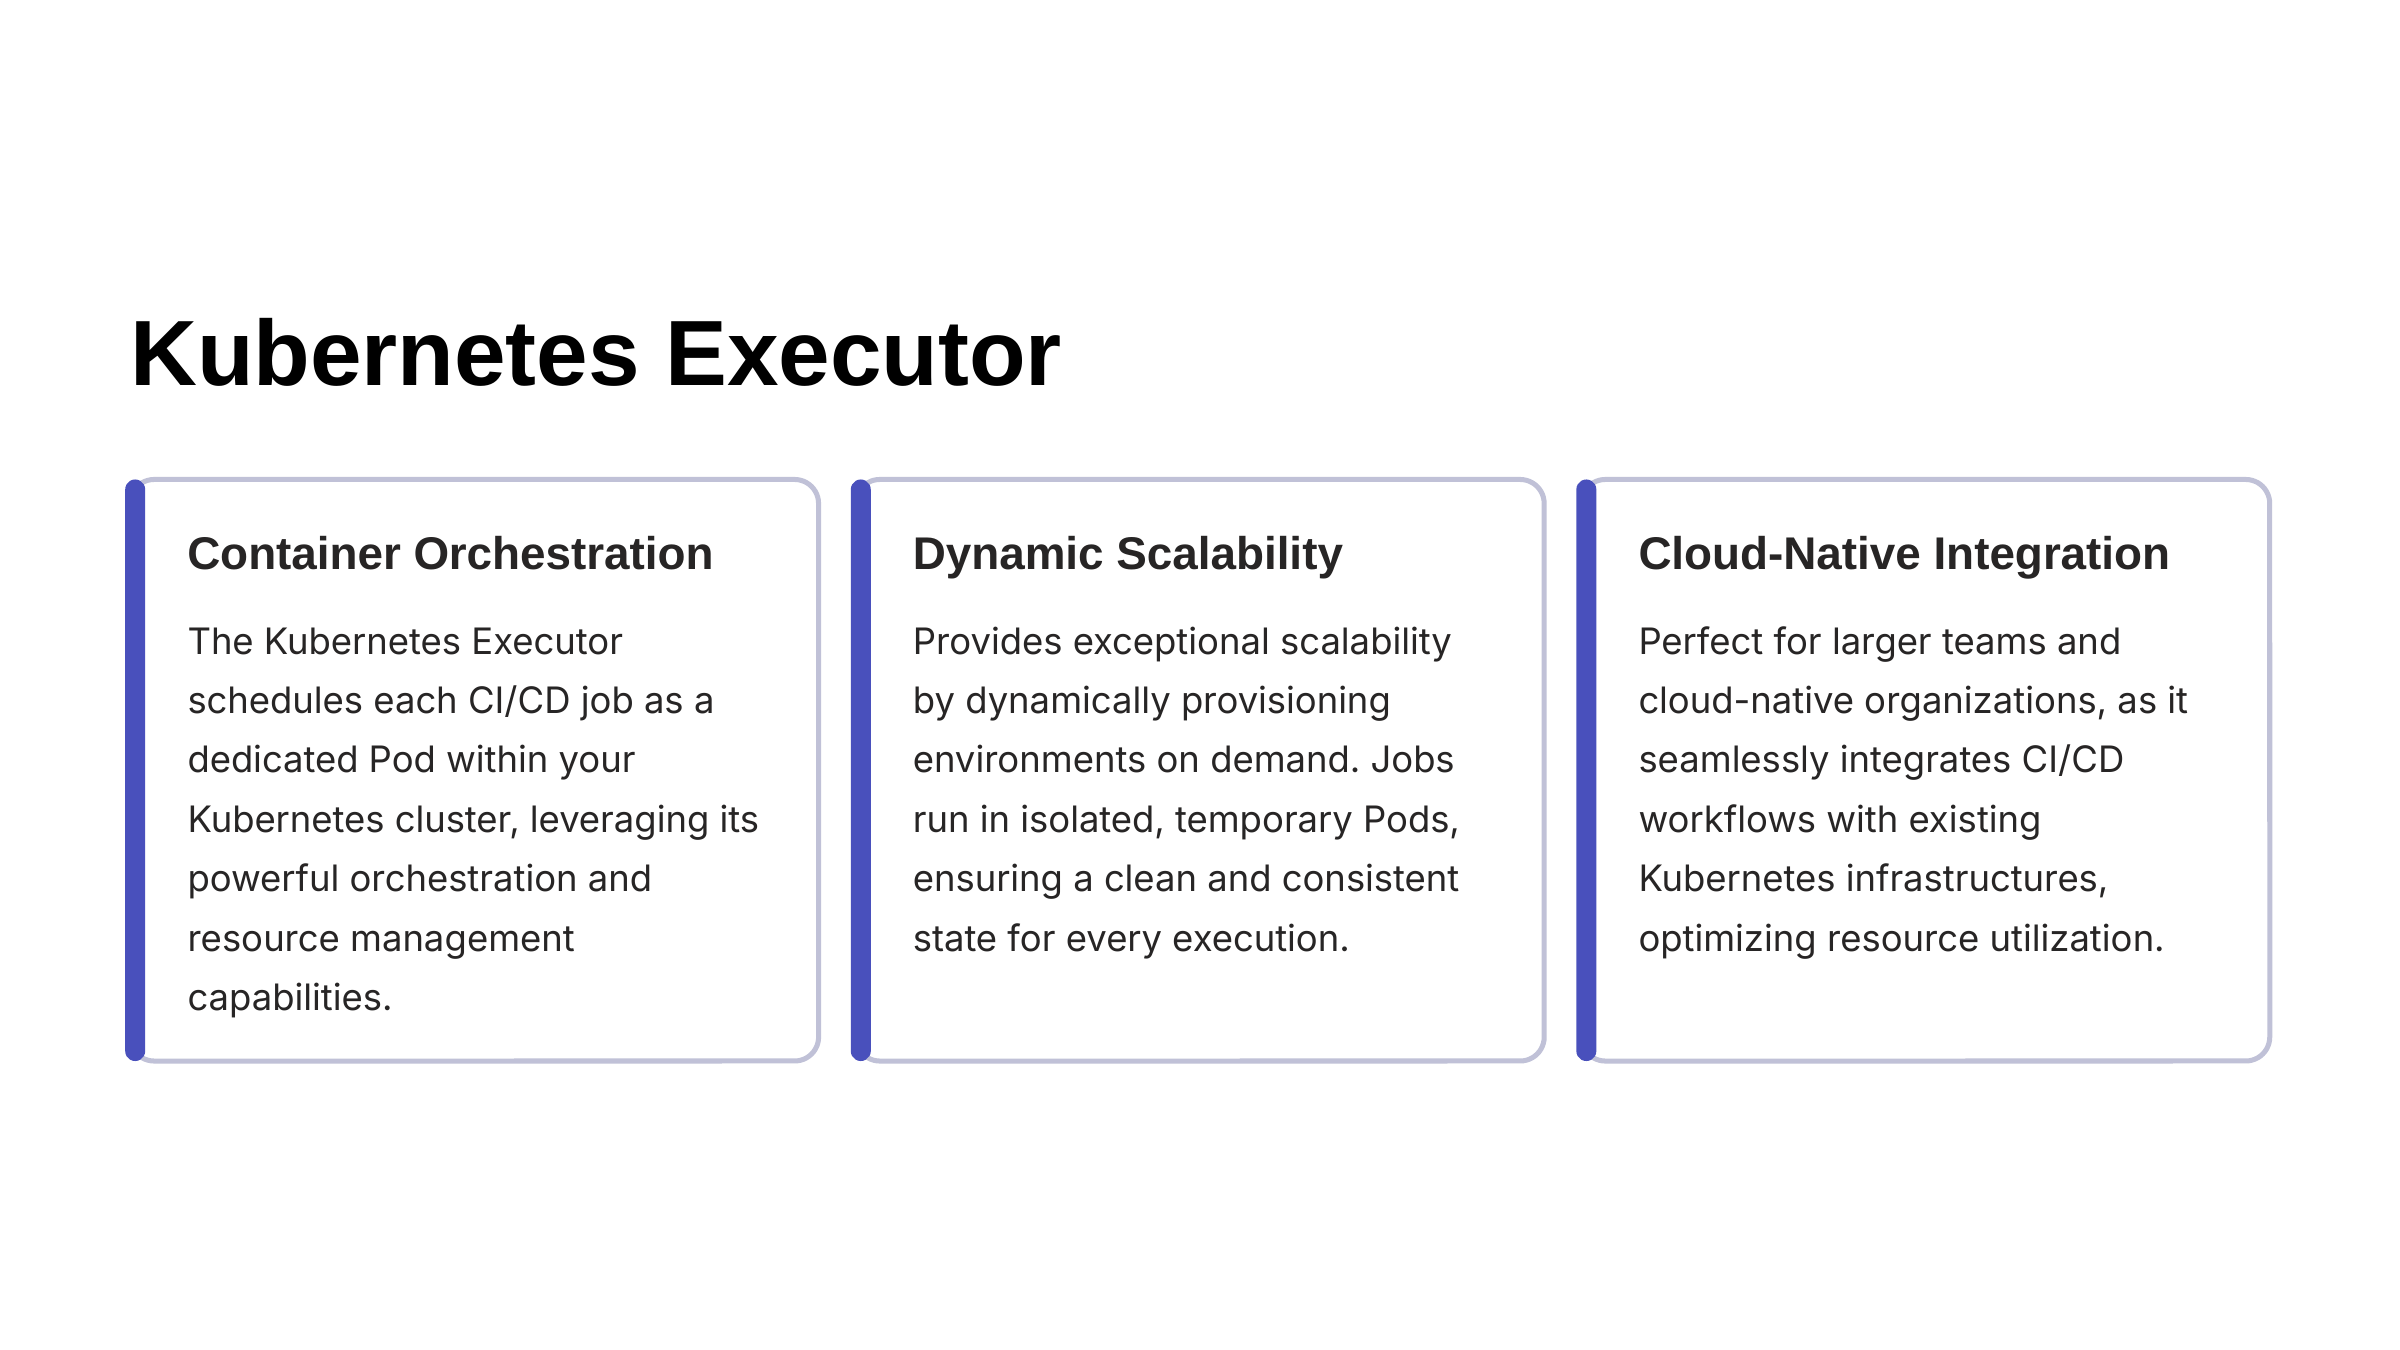

Kubernetes Executor

Container Orchestration
Dynamic Scalability
Cloud-Native Integration
The Kubernetes Executor schedules each CI/CD job as a dedicated Pod within your Kubernetes cluster, leveraging its powerful orchestration and resource management capabilities.
Provides exceptional scalability by dynamically provisioning environments on demand. Jobs run in isolated, temporary Pods, ensuring a clean and consistent state for every execution.
Perfect for larger teams and cloud-native organizations, as it seamlessly integrates CI/CD workflows with existing Kubernetes infrastructures, optimizing resource utilization.